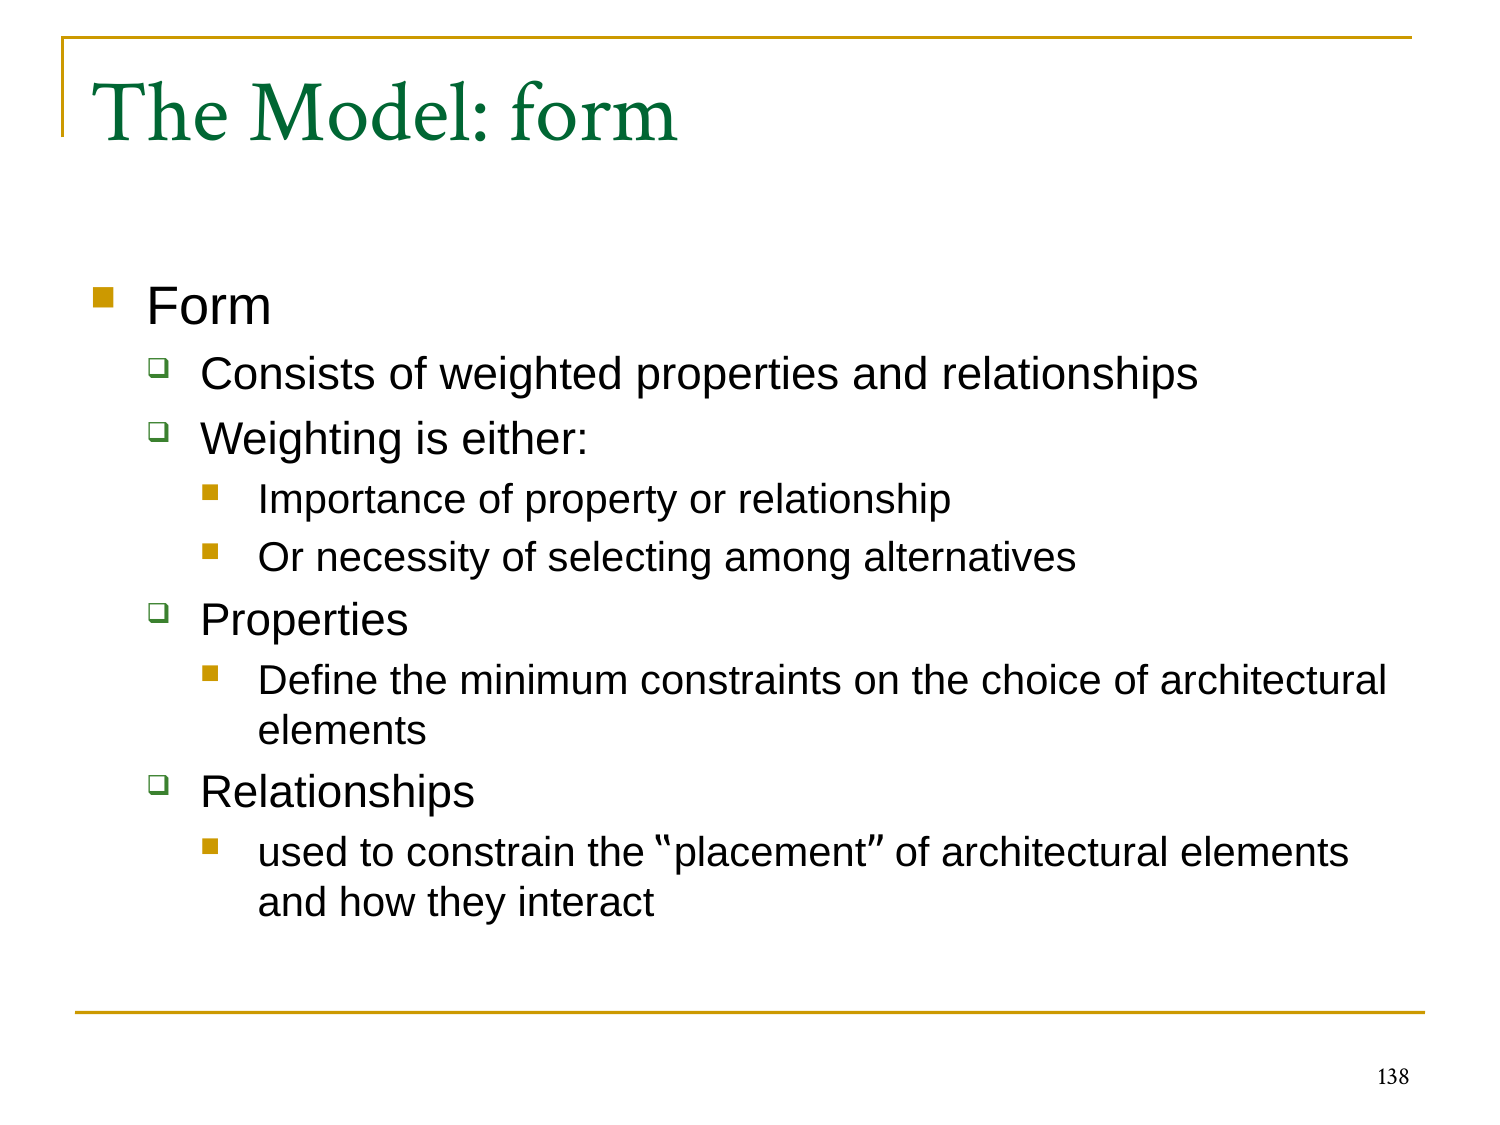

# The Model: form
Form
Consists of weighted properties and relationships
Weighting is either:
Importance of property or relationship
Or necessity of selecting among alternatives
Properties
Define the minimum constraints on the choice of architectural elements
Relationships
used to constrain the “placement” of architectural elements and how they interact

138